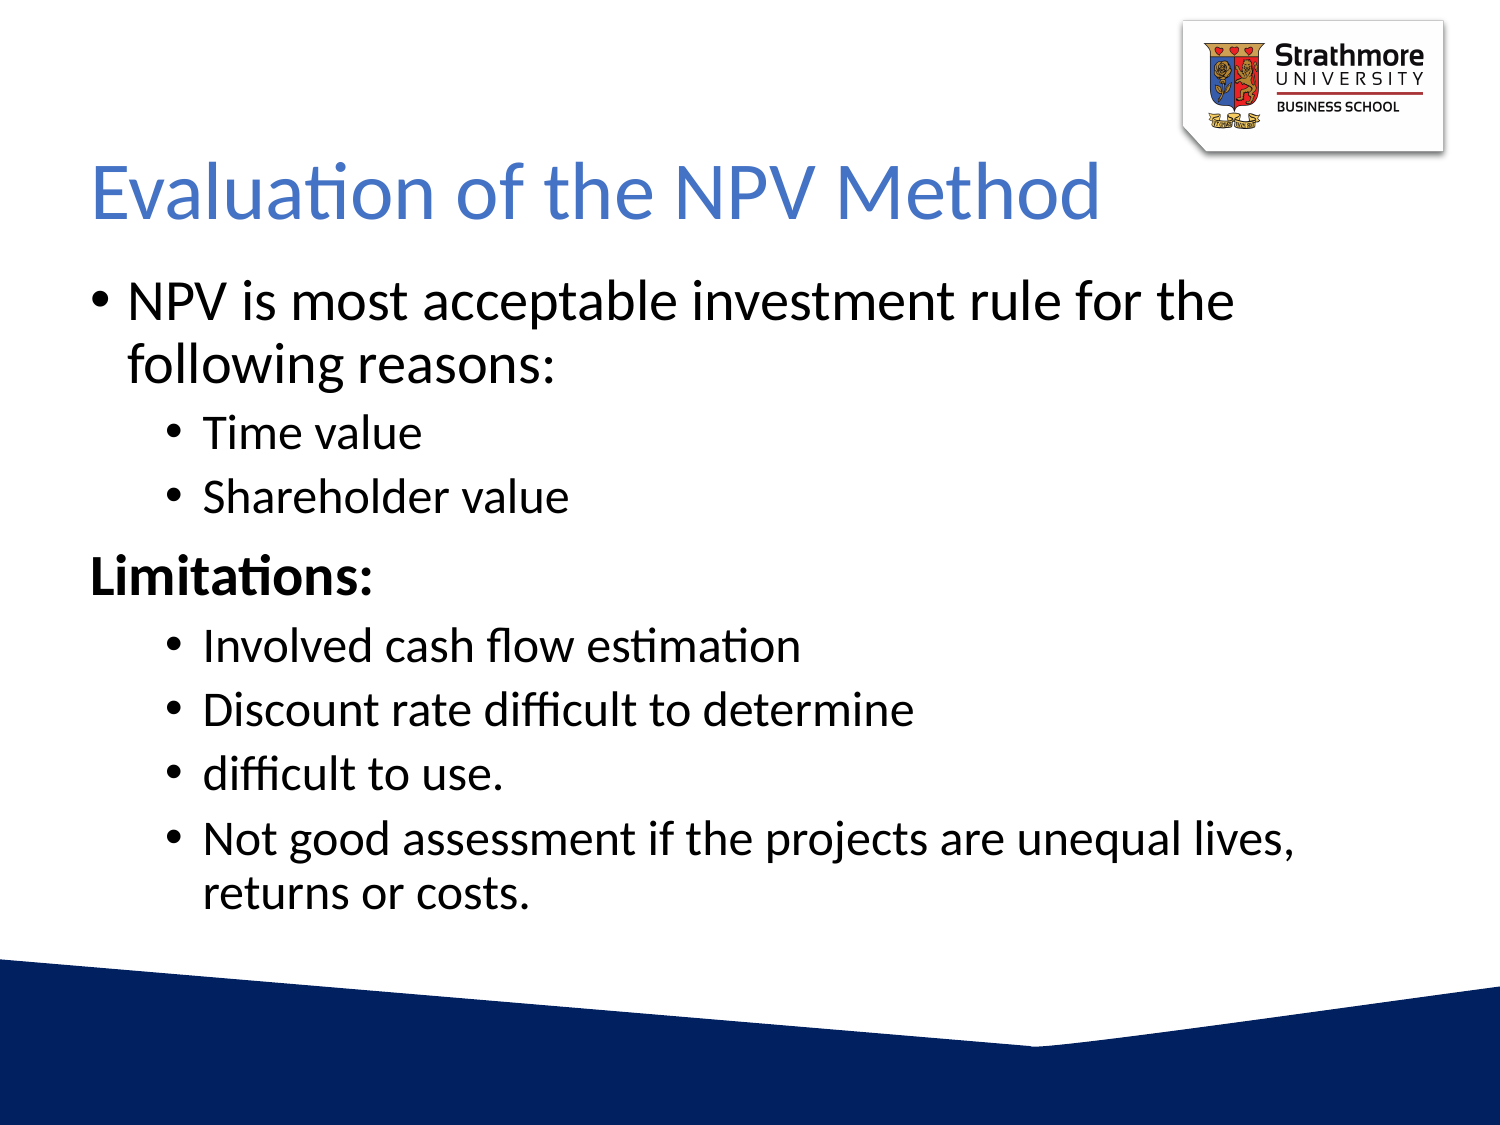

# Evaluation of the NPV Method
NPV is most acceptable investment rule for the following reasons:
Time value
Shareholder value
Limitations:
Involved cash flow estimation
Discount rate difficult to determine
difficult to use.
Not good assessment if the projects are unequal lives, returns or costs.